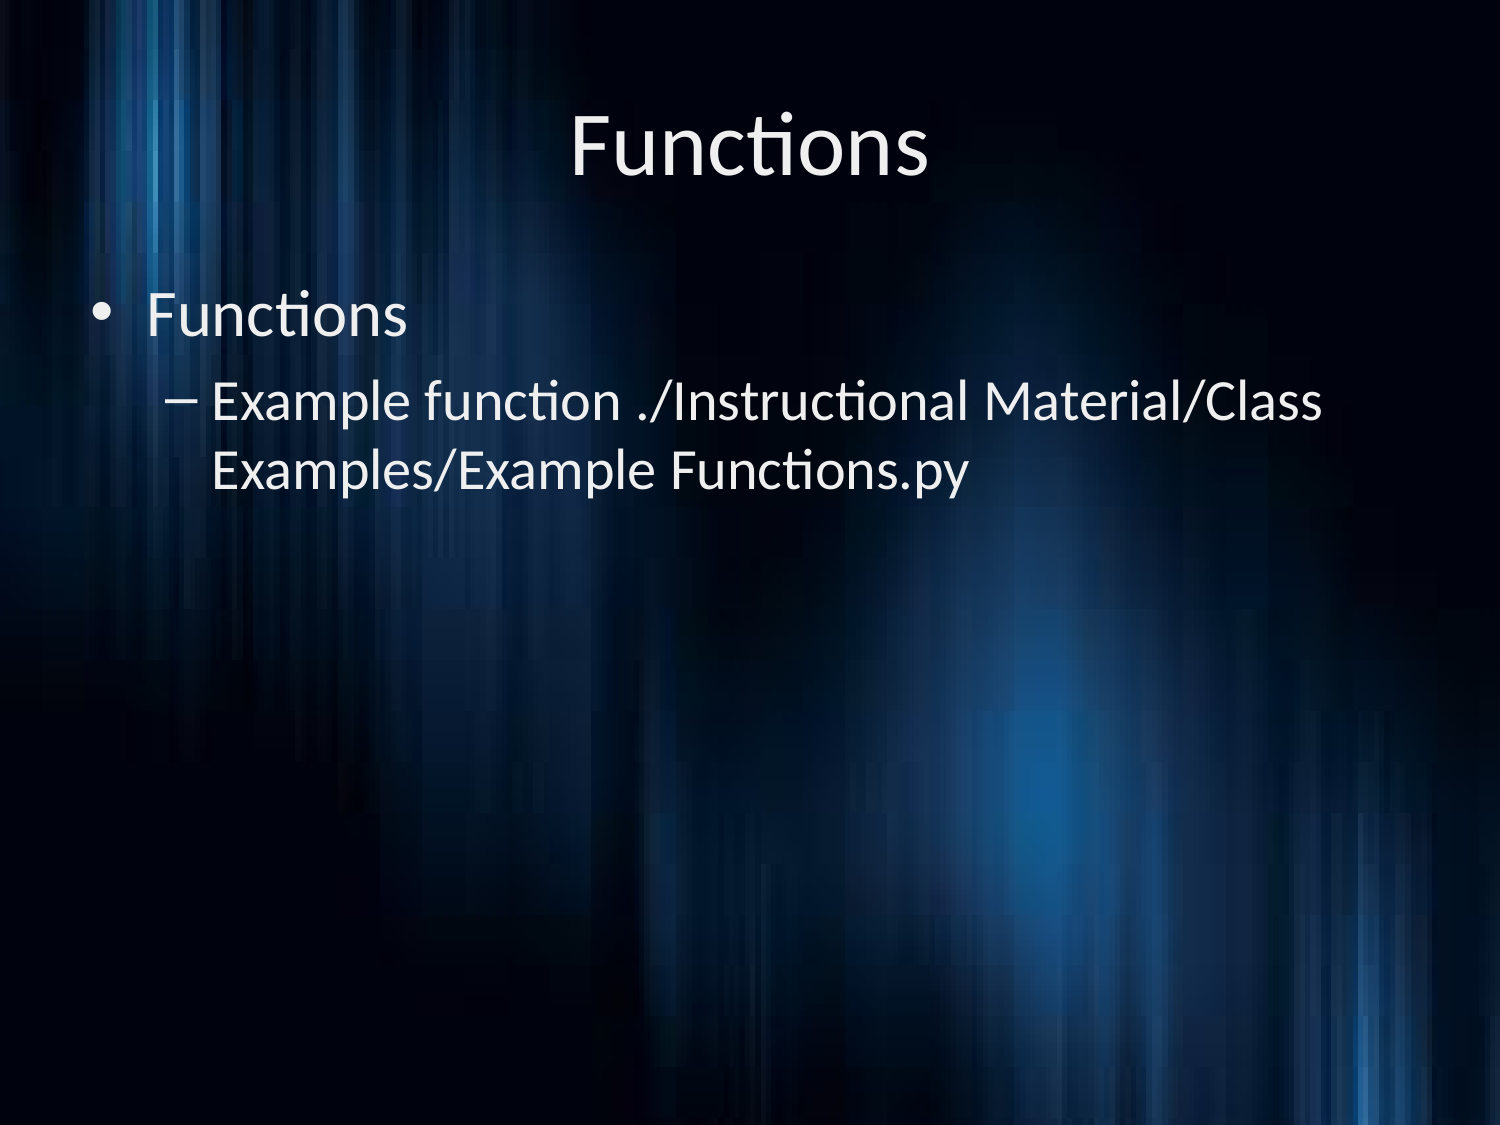

# Functions
Functions
Example function ./Instructional Material/Class Examples/Example Functions.py